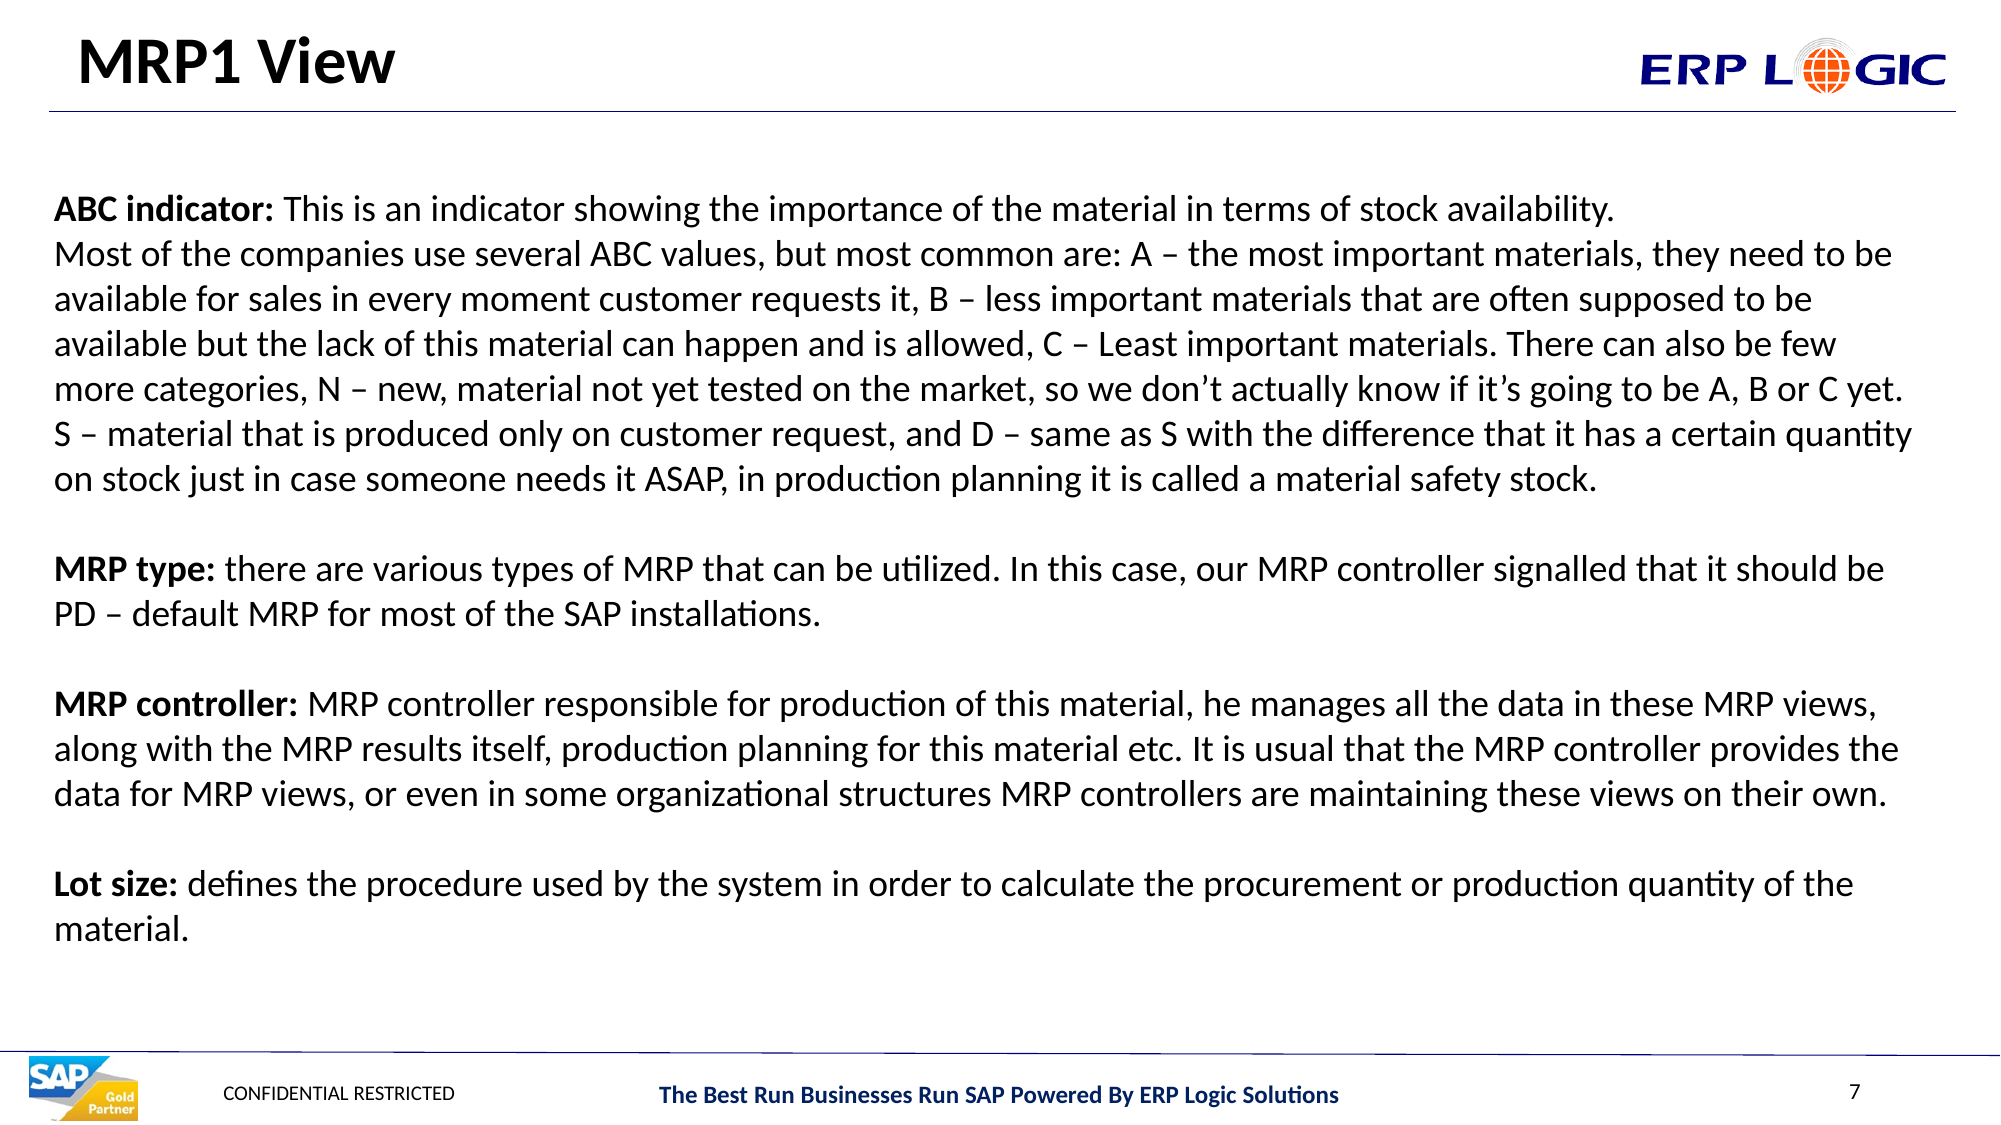

# MRP1 View
ABC indicator: This is an indicator showing the importance of the material in terms of stock availability.
Most of the companies use several ABC values, but most common are: A – the most important materials, they need to be available for sales in every moment customer requests it, B – less important materials that are often supposed to be available but the lack of this material can happen and is allowed, C – Least important materials. There can also be few more categories, N – new, material not yet tested on the market, so we don’t actually know if it’s going to be A, B or C yet. S – material that is produced only on customer request, and D – same as S with the difference that it has a certain quantity on stock just in case someone needs it ASAP, in production planning it is called a material safety stock.

MRP type: there are various types of MRP that can be utilized. In this case, our MRP controller signalled that it should be PD – default MRP for most of the SAP installations.

MRP controller: MRP controller responsible for production of this material, he manages all the data in these MRP views, along with the MRP results itself, production planning for this material etc. It is usual that the MRP controller provides the data for MRP views, or even in some organizational structures MRP controllers are maintaining these views on their own.

Lot size: defines the procedure used by the system in order to calculate the procurement or production quantity of the material.